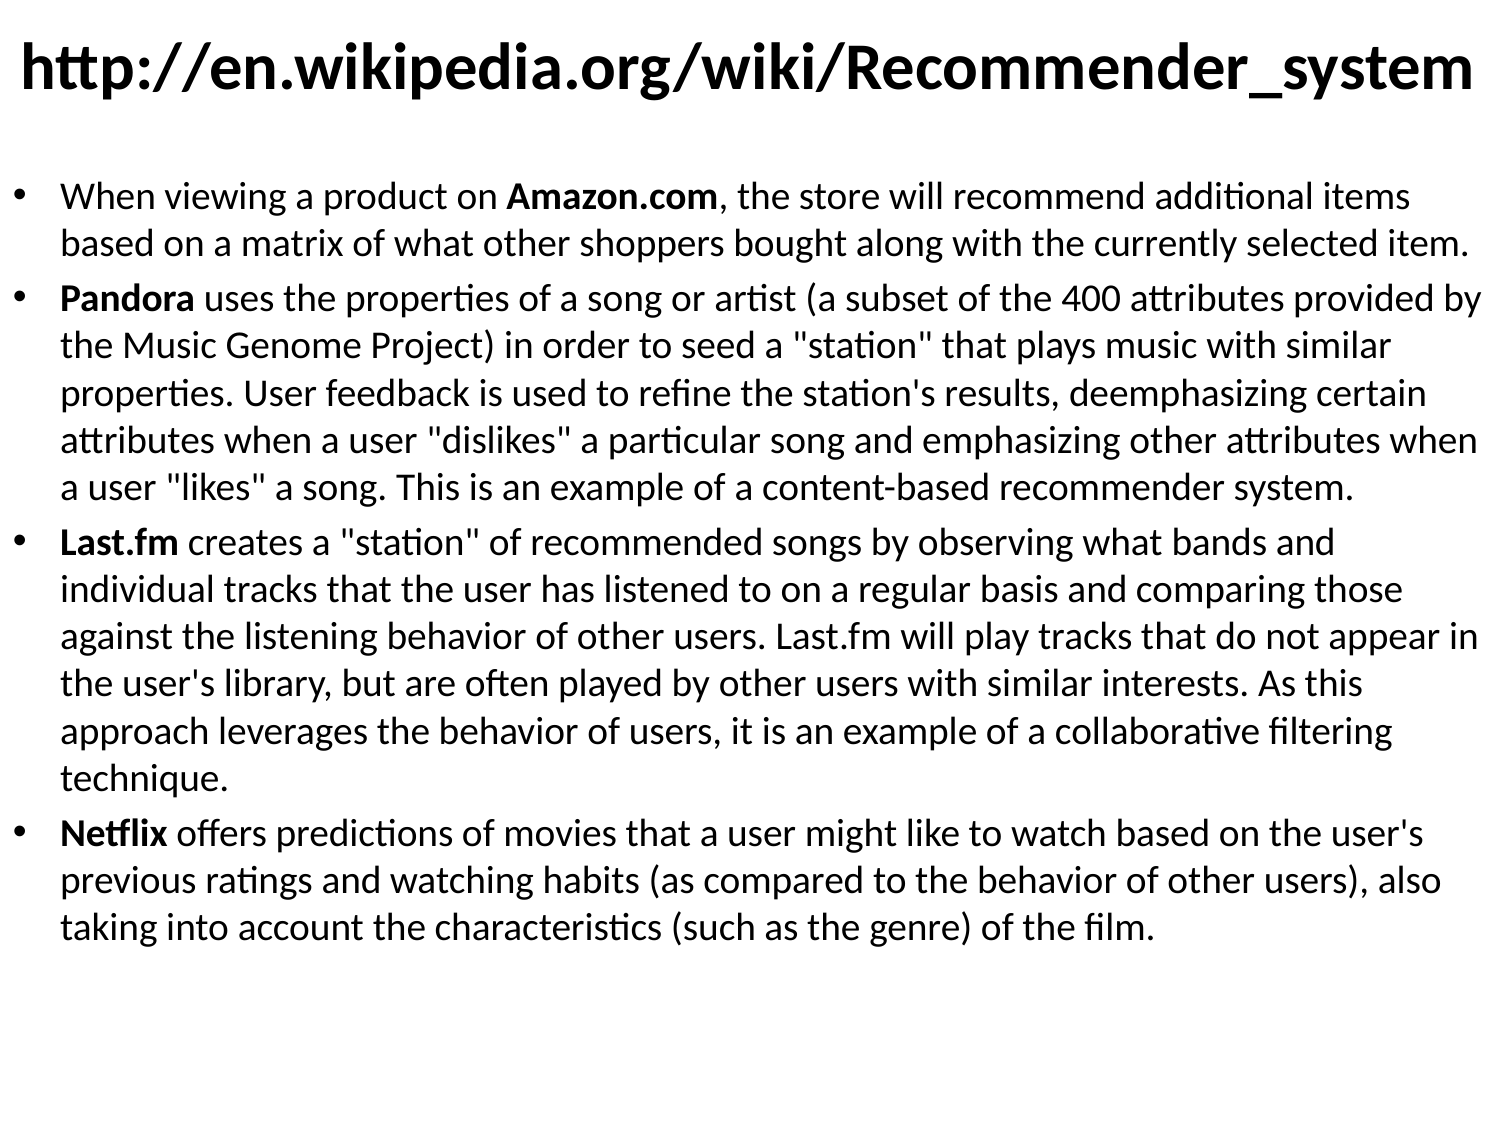

# http://en.wikipedia.org/wiki/Recommender_system
When viewing a product on Amazon.com, the store will recommend additional items based on a matrix of what other shoppers bought along with the currently selected item.
Pandora uses the properties of a song or artist (a subset of the 400 attributes provided by the Music Genome Project) in order to seed a "station" that plays music with similar properties. User feedback is used to refine the station's results, deemphasizing certain attributes when a user "dislikes" a particular song and emphasizing other attributes when a user "likes" a song. This is an example of a content-based recommender system.
Last.fm creates a "station" of recommended songs by observing what bands and individual tracks that the user has listened to on a regular basis and comparing those against the listening behavior of other users. Last.fm will play tracks that do not appear in the user's library, but are often played by other users with similar interests. As this approach leverages the behavior of users, it is an example of a collaborative filtering technique.
Netflix offers predictions of movies that a user might like to watch based on the user's previous ratings and watching habits (as compared to the behavior of other users), also taking into account the characteristics (such as the genre) of the film.